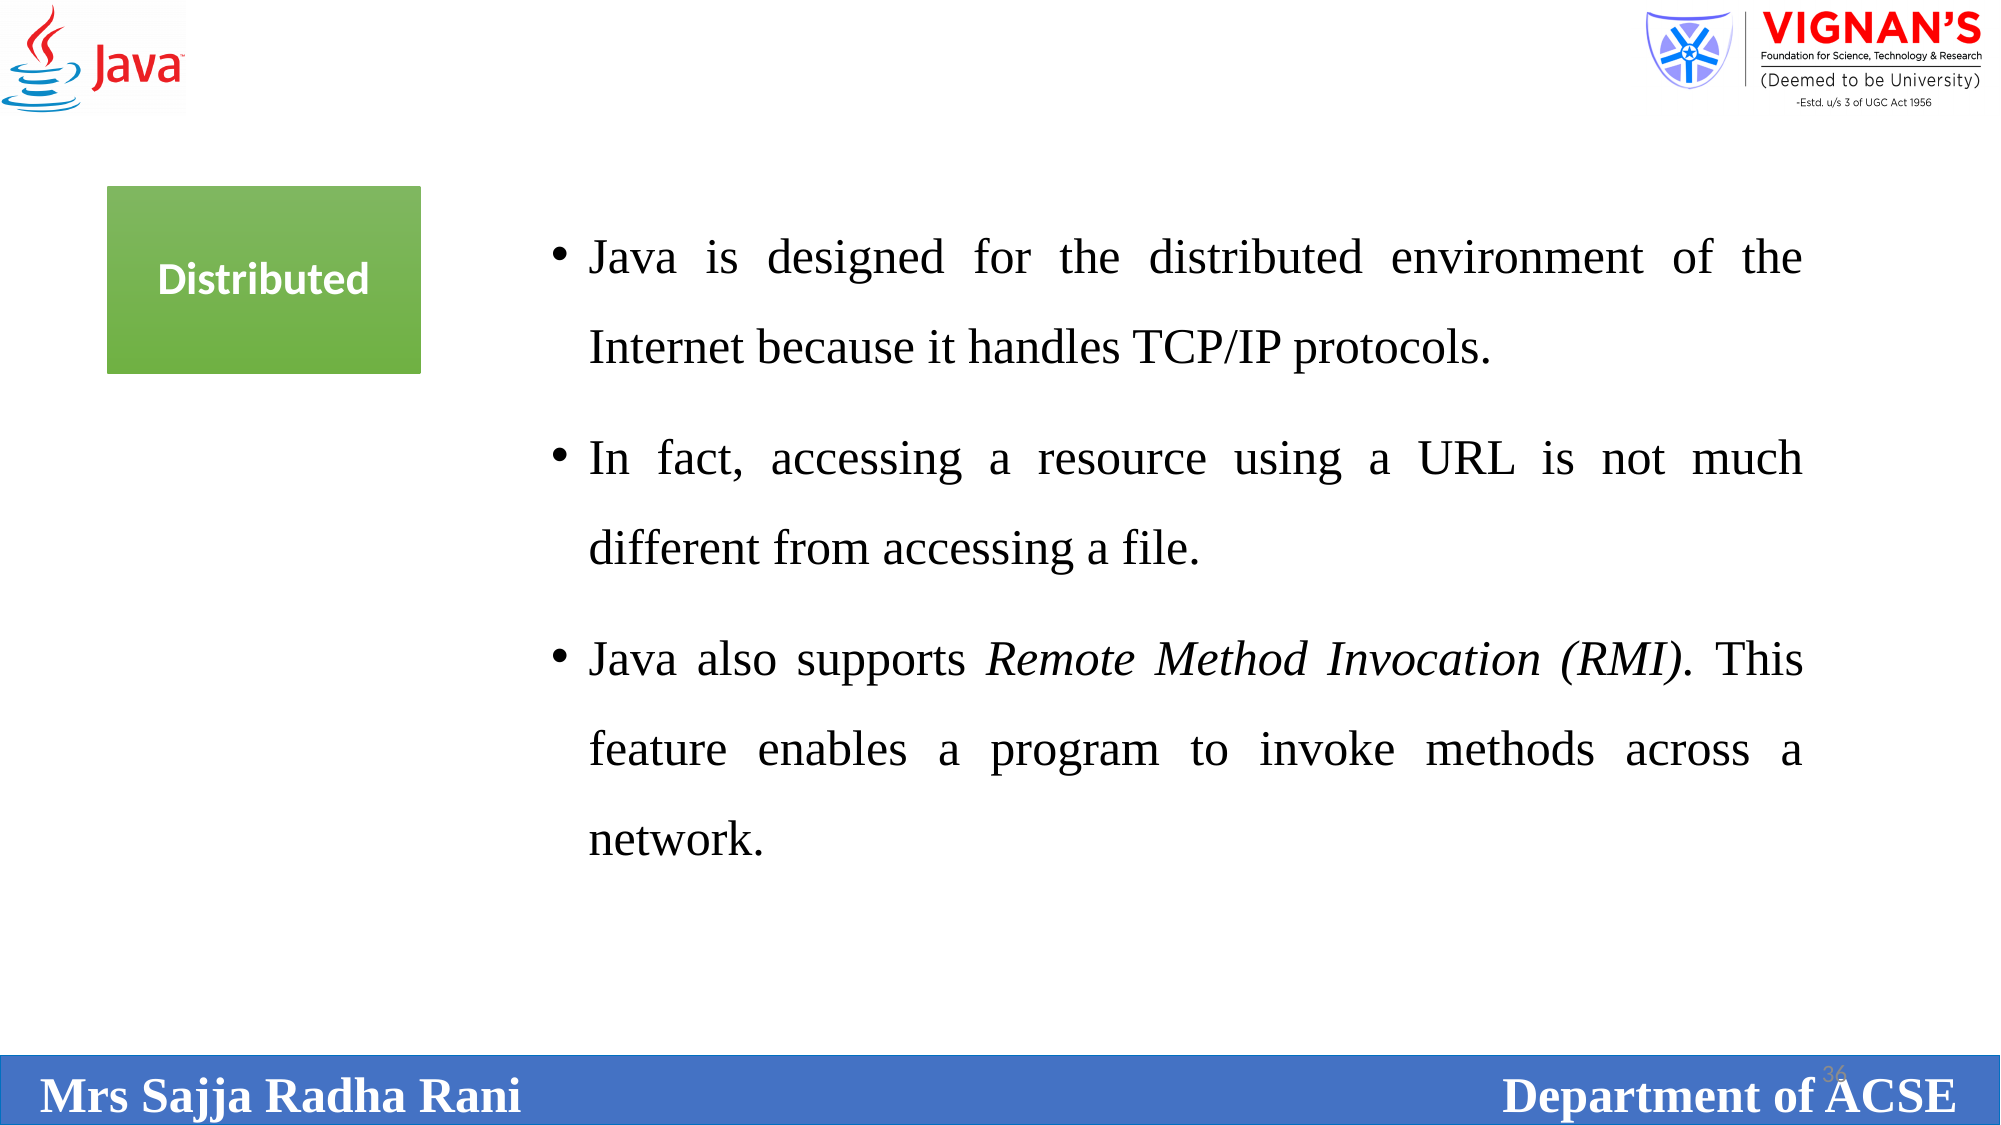

Distributed
Java is designed for the distributed environment of the Internet because it handles TCP/IP protocols.
In fact, accessing a resource using a URL is not much different from accessing a file.
Java also supports Remote Method Invocation (RMI). This feature enables a program to invoke methods across a network.

36